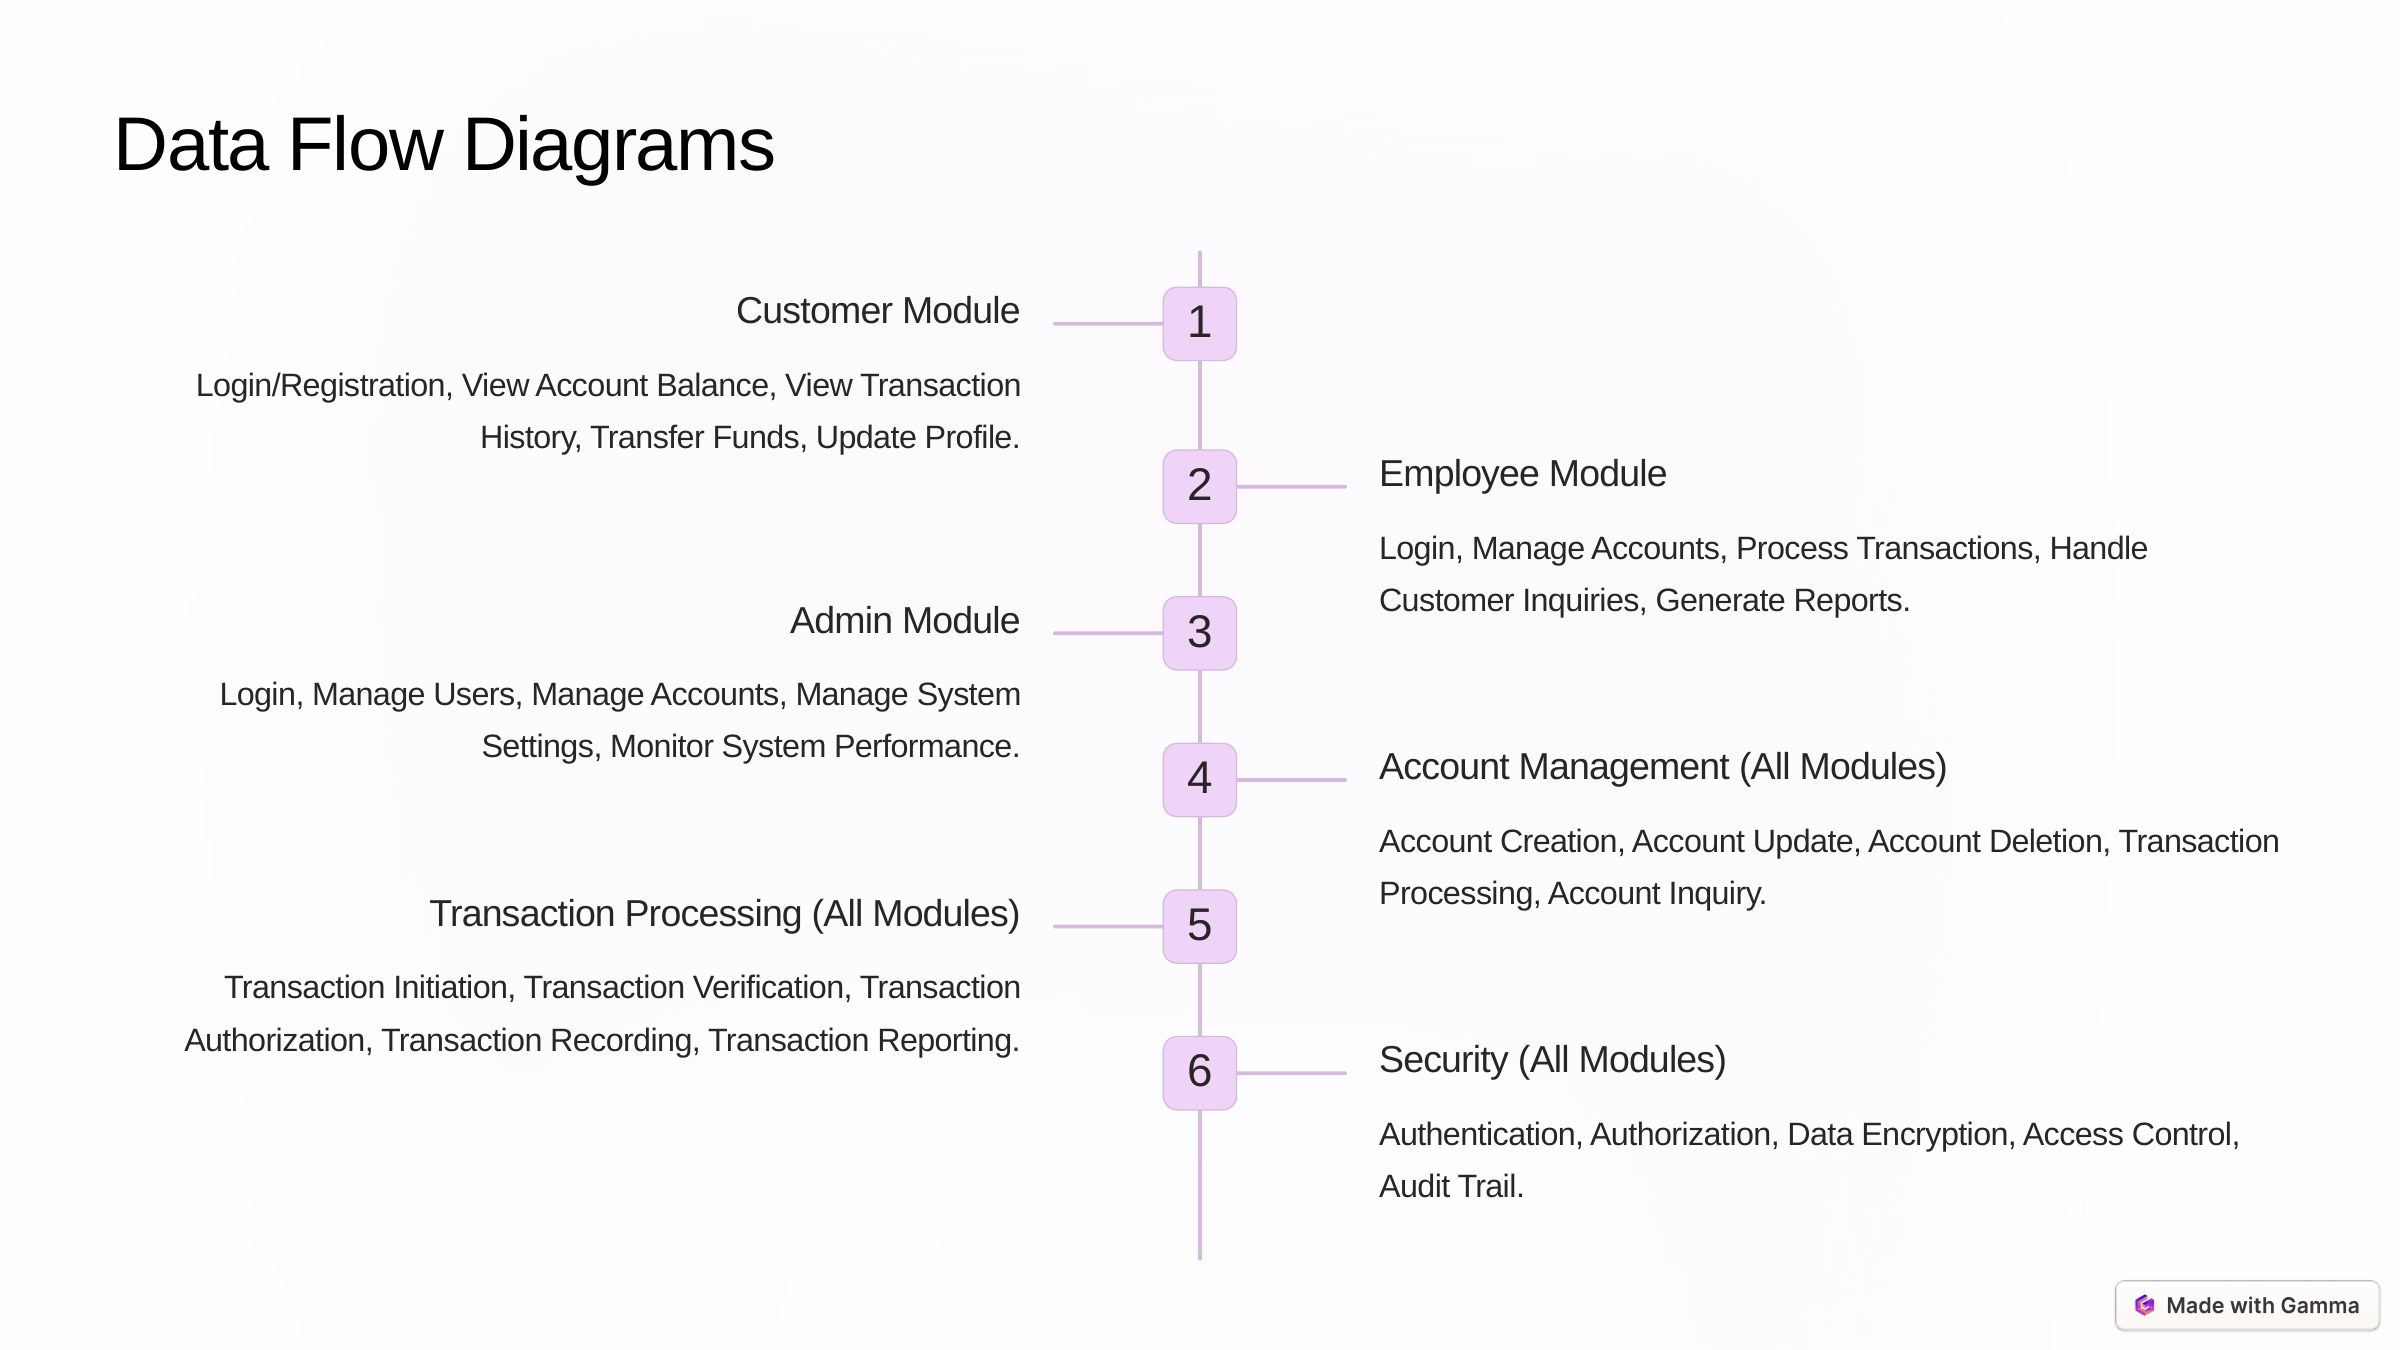

Data Flow Diagrams

Customer Module

1

Login/Registration, View Account Balance, View Transaction History, Transfer Funds, Update Profile.
Employee Module

2

Login, Manage Accounts, Process Transactions, Handle Customer Inquiries, Generate Reports.
Admin Module

3

Login, Manage Users, Manage Accounts, Manage System Settings, Monitor System Performance.
Account Management (All Modules)

4

Account Creation, Account Update, Account Deletion, Transaction Processing, Account Inquiry.
Transaction Processing (All Modules)

5

Transaction Initiation, Transaction Verification, Transaction Authorization, Transaction Recording, Transaction Reporting.
Security (All Modules)

6

Authentication, Authorization, Data Encryption, Access Control, Audit Trail.